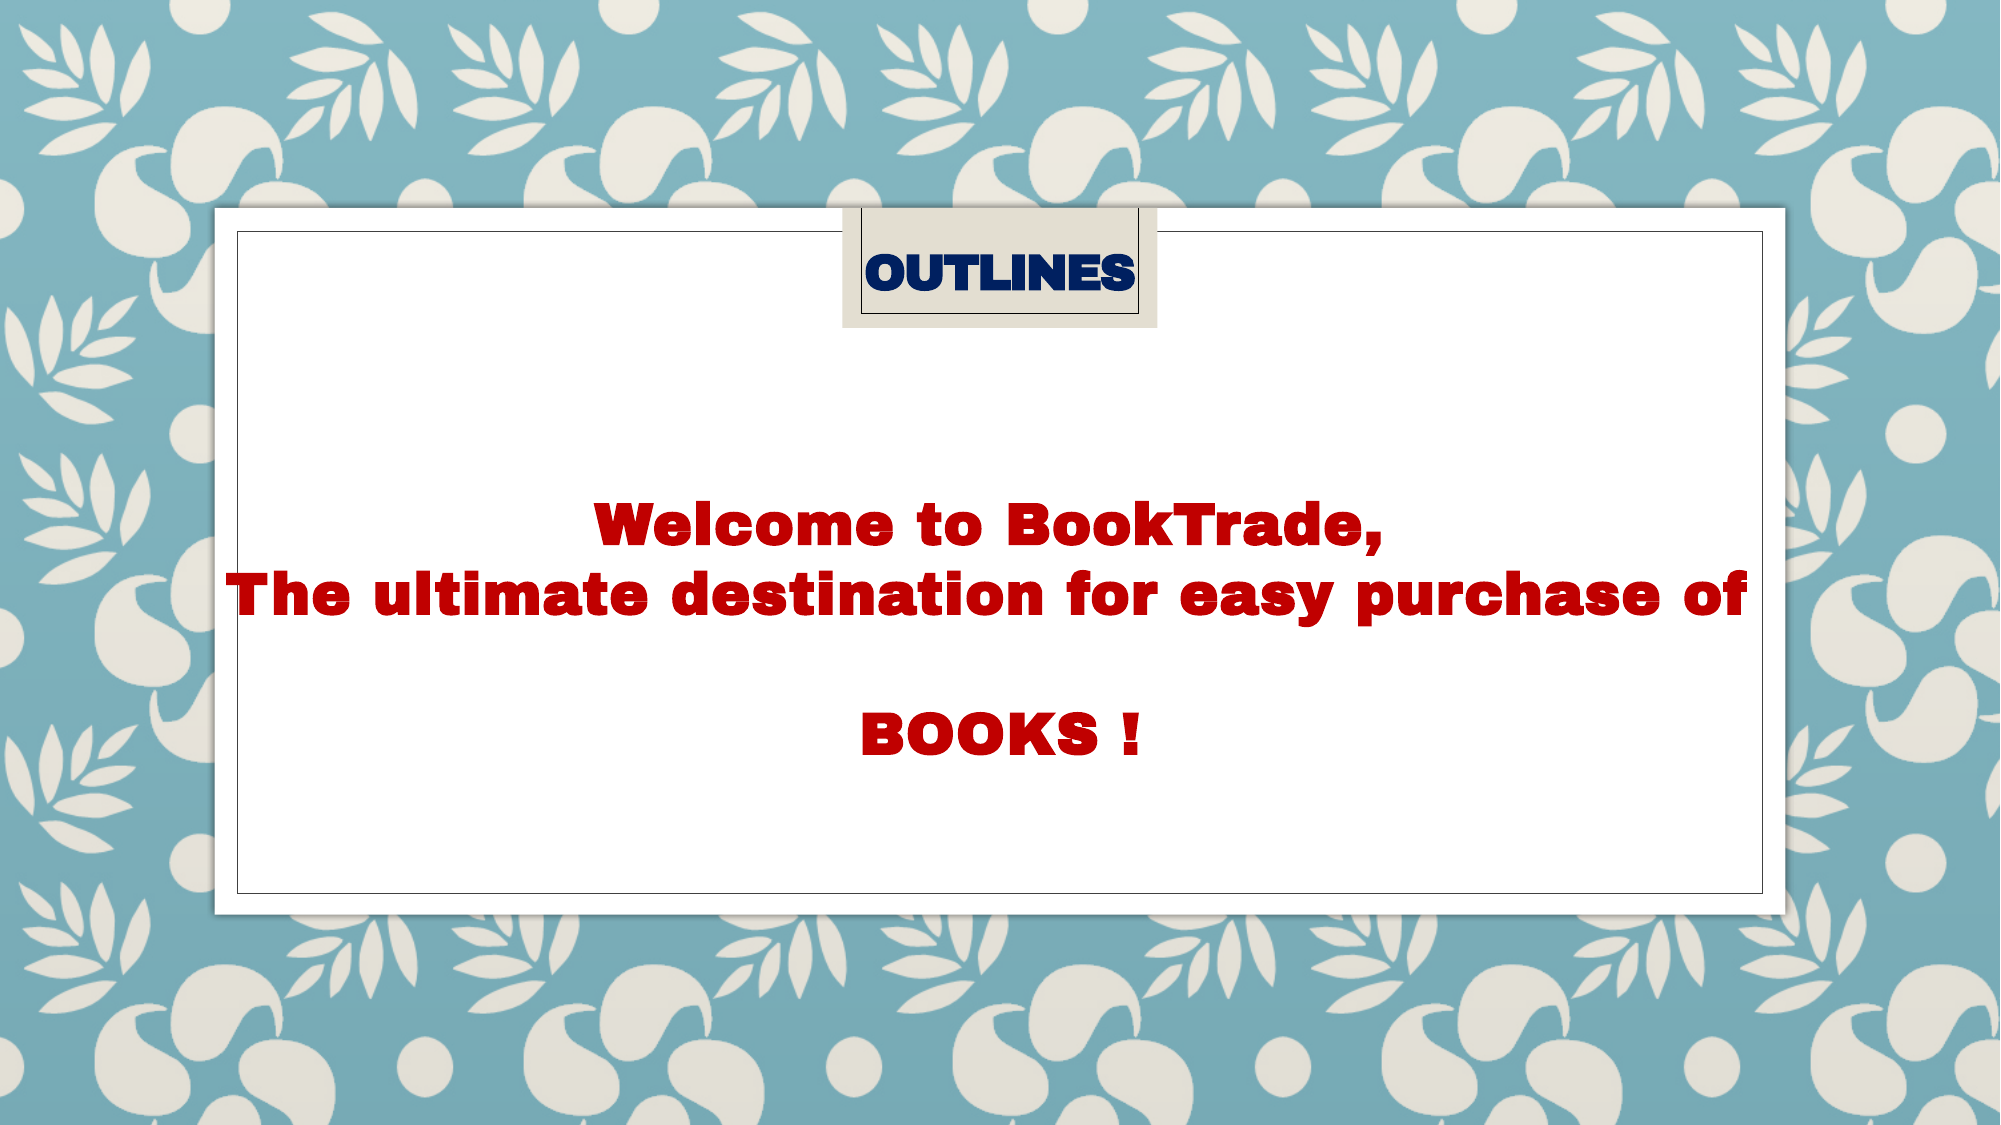

# OUTLINES
Welcome to BookTrade,
The ultimate destination for easy purchase of
BOOKS !